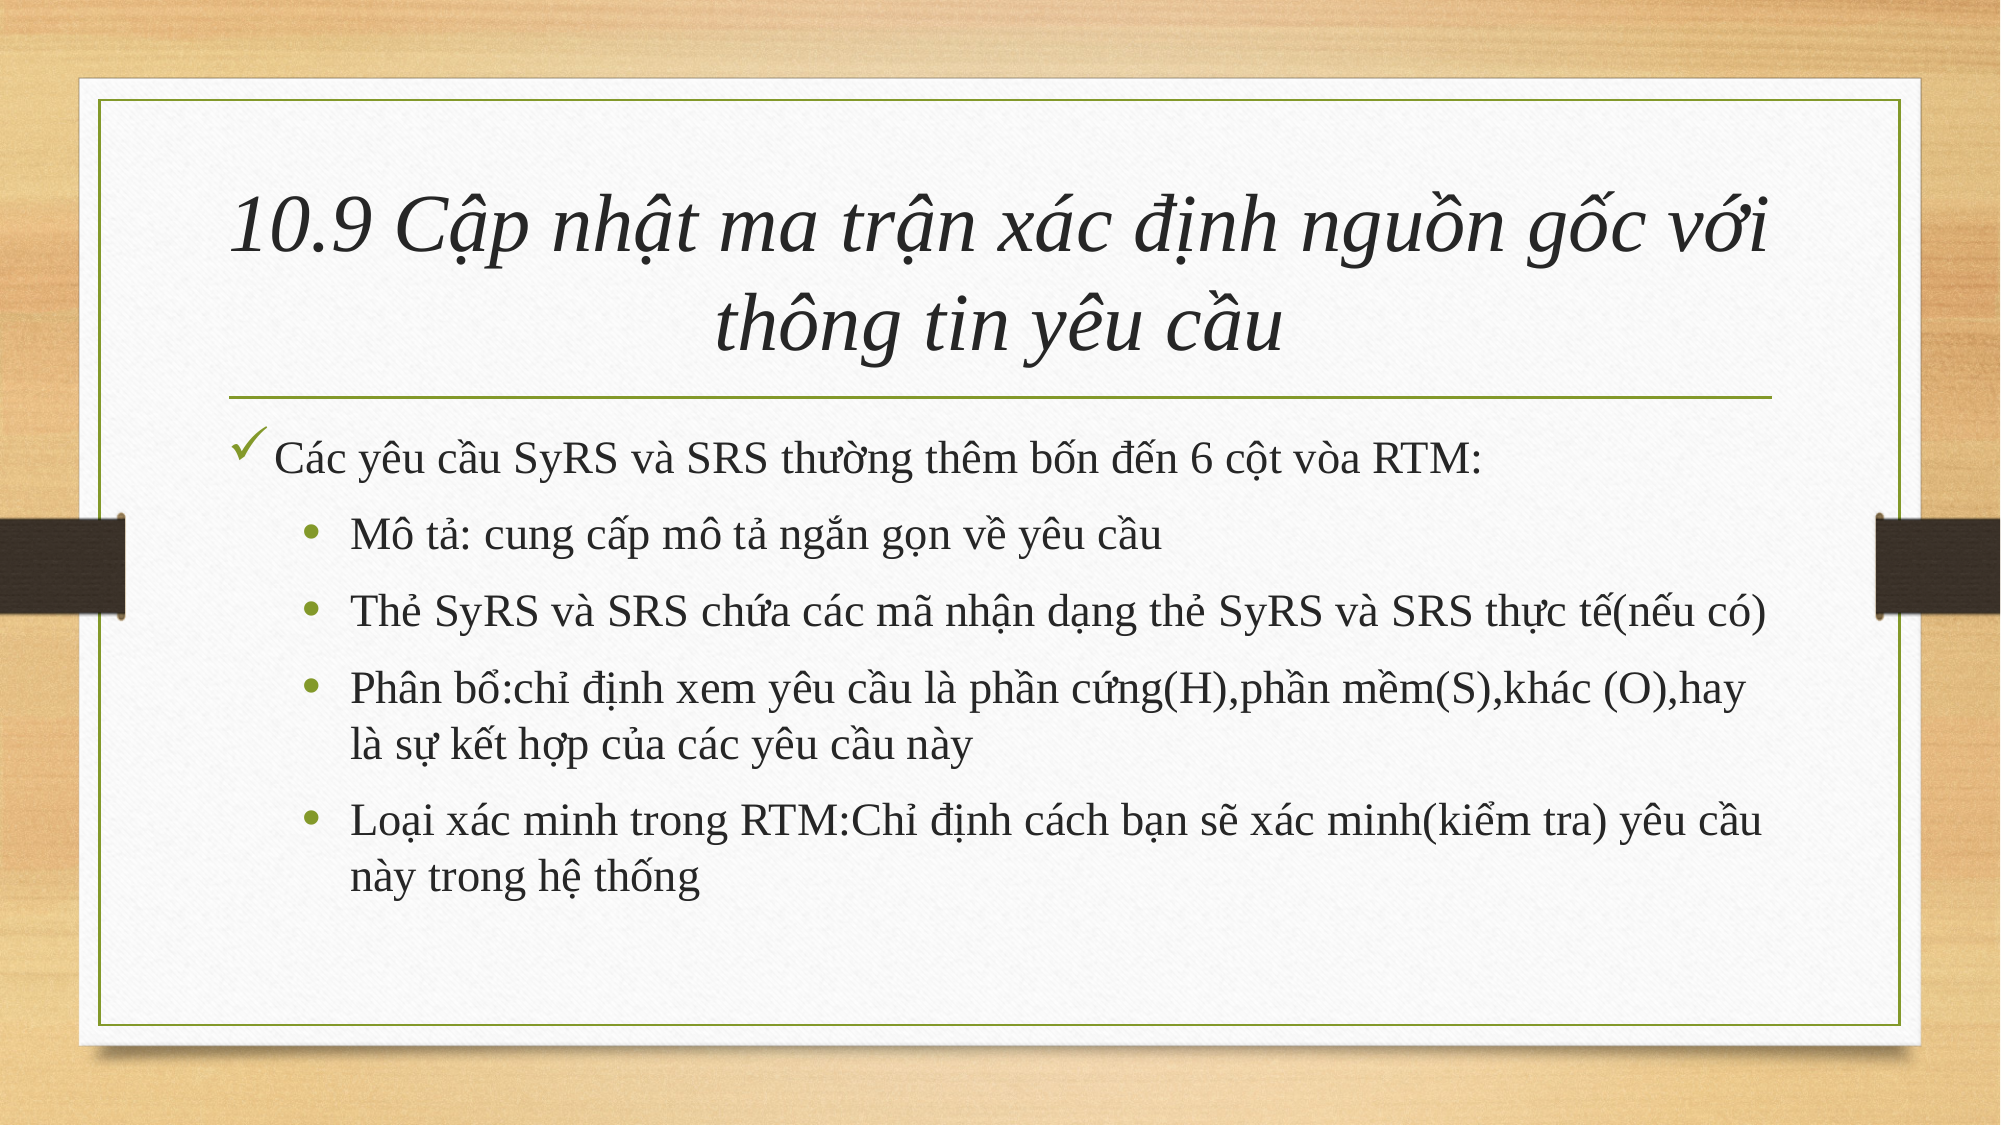

# 10.9 Cập nhật ma trận xác định nguồn gốc với thông tin yêu cầu
Các yêu cầu SyRS và SRS thường thêm bốn đến 6 cột vòa RTM:
Mô tả: cung cấp mô tả ngắn gọn về yêu cầu
Thẻ SyRS và SRS chứa các mã nhận dạng thẻ SyRS và SRS thực tế(nếu có)
Phân bổ:chỉ định xem yêu cầu là phần cứng(H),phần mềm(S),khác (O),hay là sự kết hợp của các yêu cầu này
Loại xác minh trong RTM:Chỉ định cách bạn sẽ xác minh(kiểm tra) yêu cầu này trong hệ thống